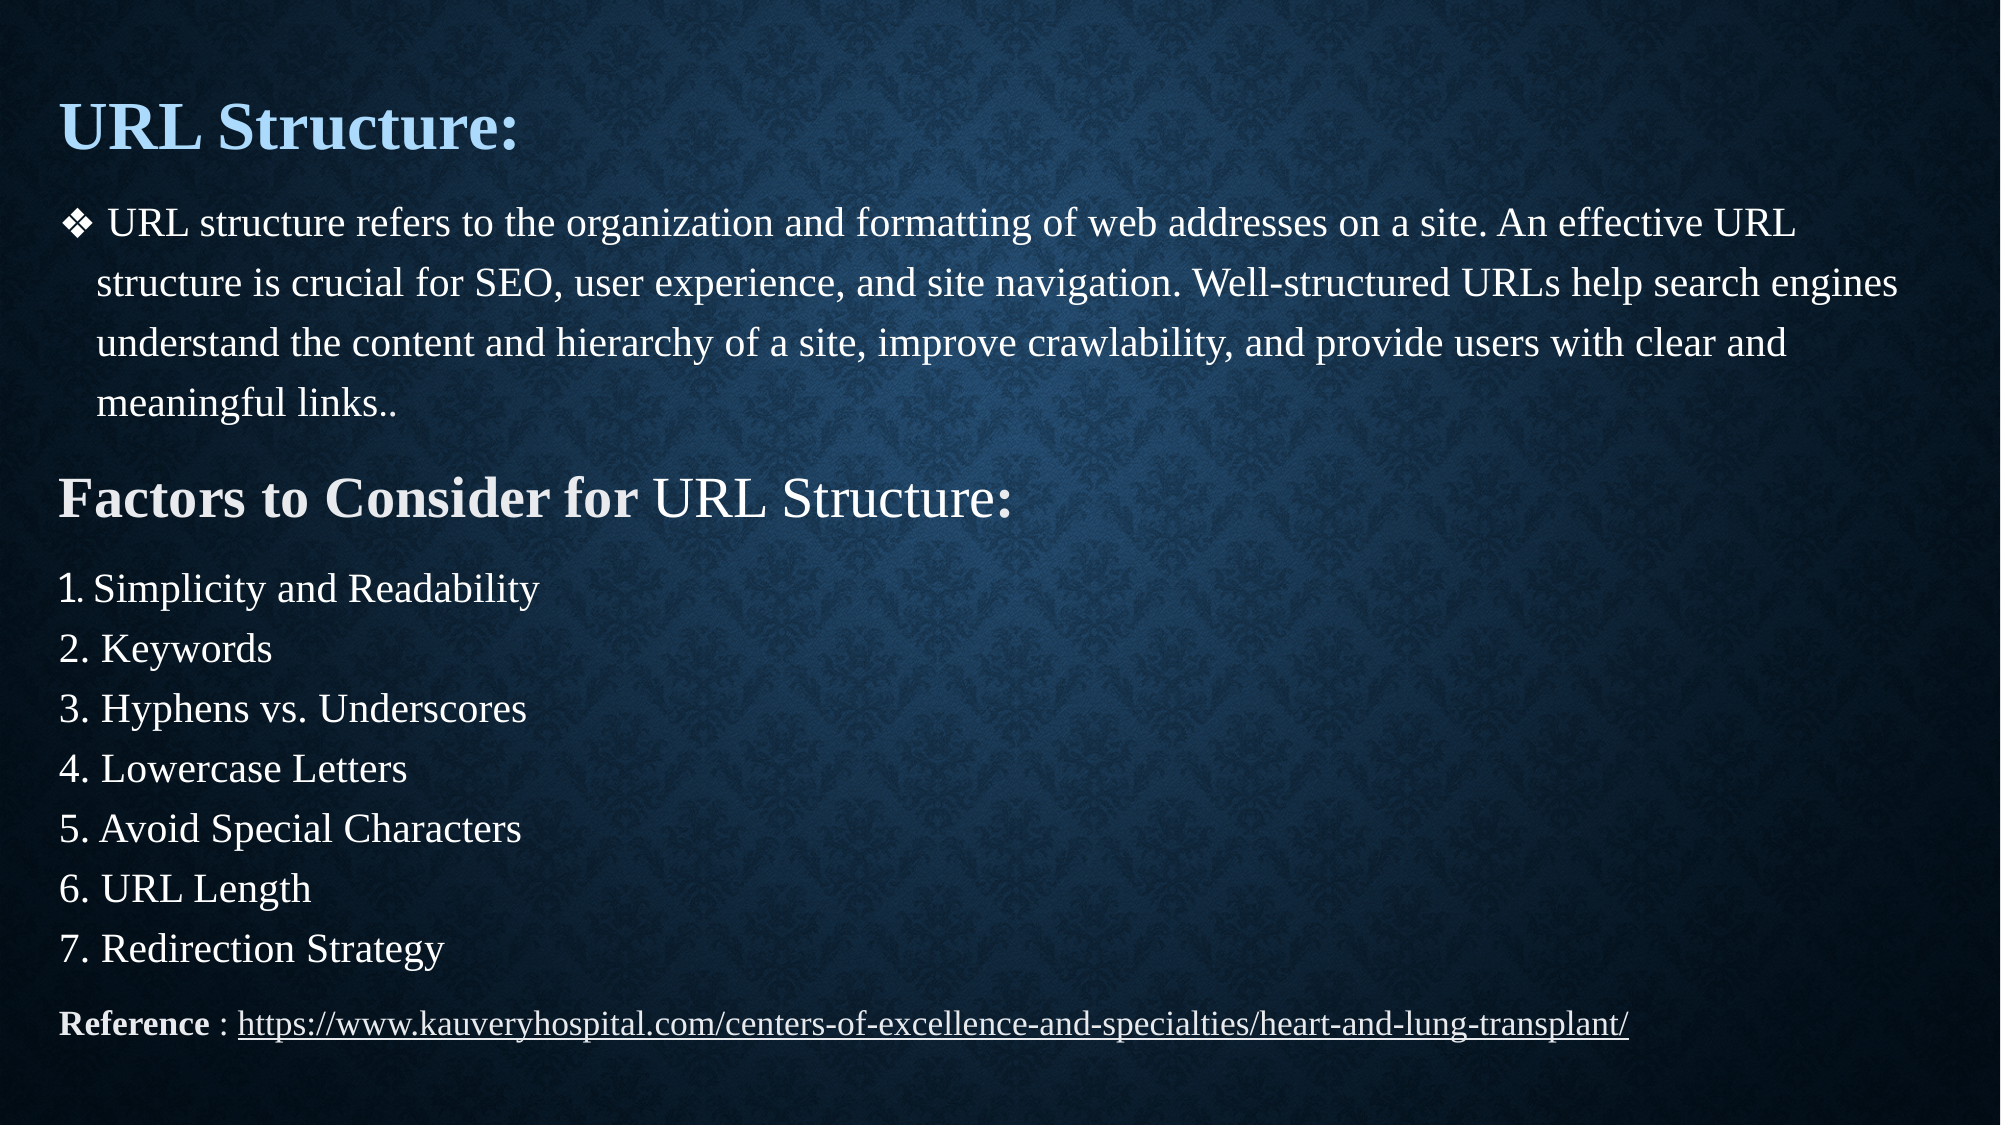

# .
URL Structure:
 URL structure refers to the organization and formatting of web addresses on a site. An effective URL structure is crucial for SEO, user experience, and site navigation. Well-structured URLs help search engines understand the content and hierarchy of a site, improve crawlability, and provide users with clear and meaningful links..
Factors to Consider for URL Structure:
1. Simplicity and Readability
2. Keywords
3. Hyphens vs. Underscores
4. Lowercase Letters
5. Avoid Special Characters
6. URL Length
7. Redirection Strategy
Reference : https://www.kauveryhospital.com/centers-of-excellence-and-specialties/heart-and-lung-transplant/